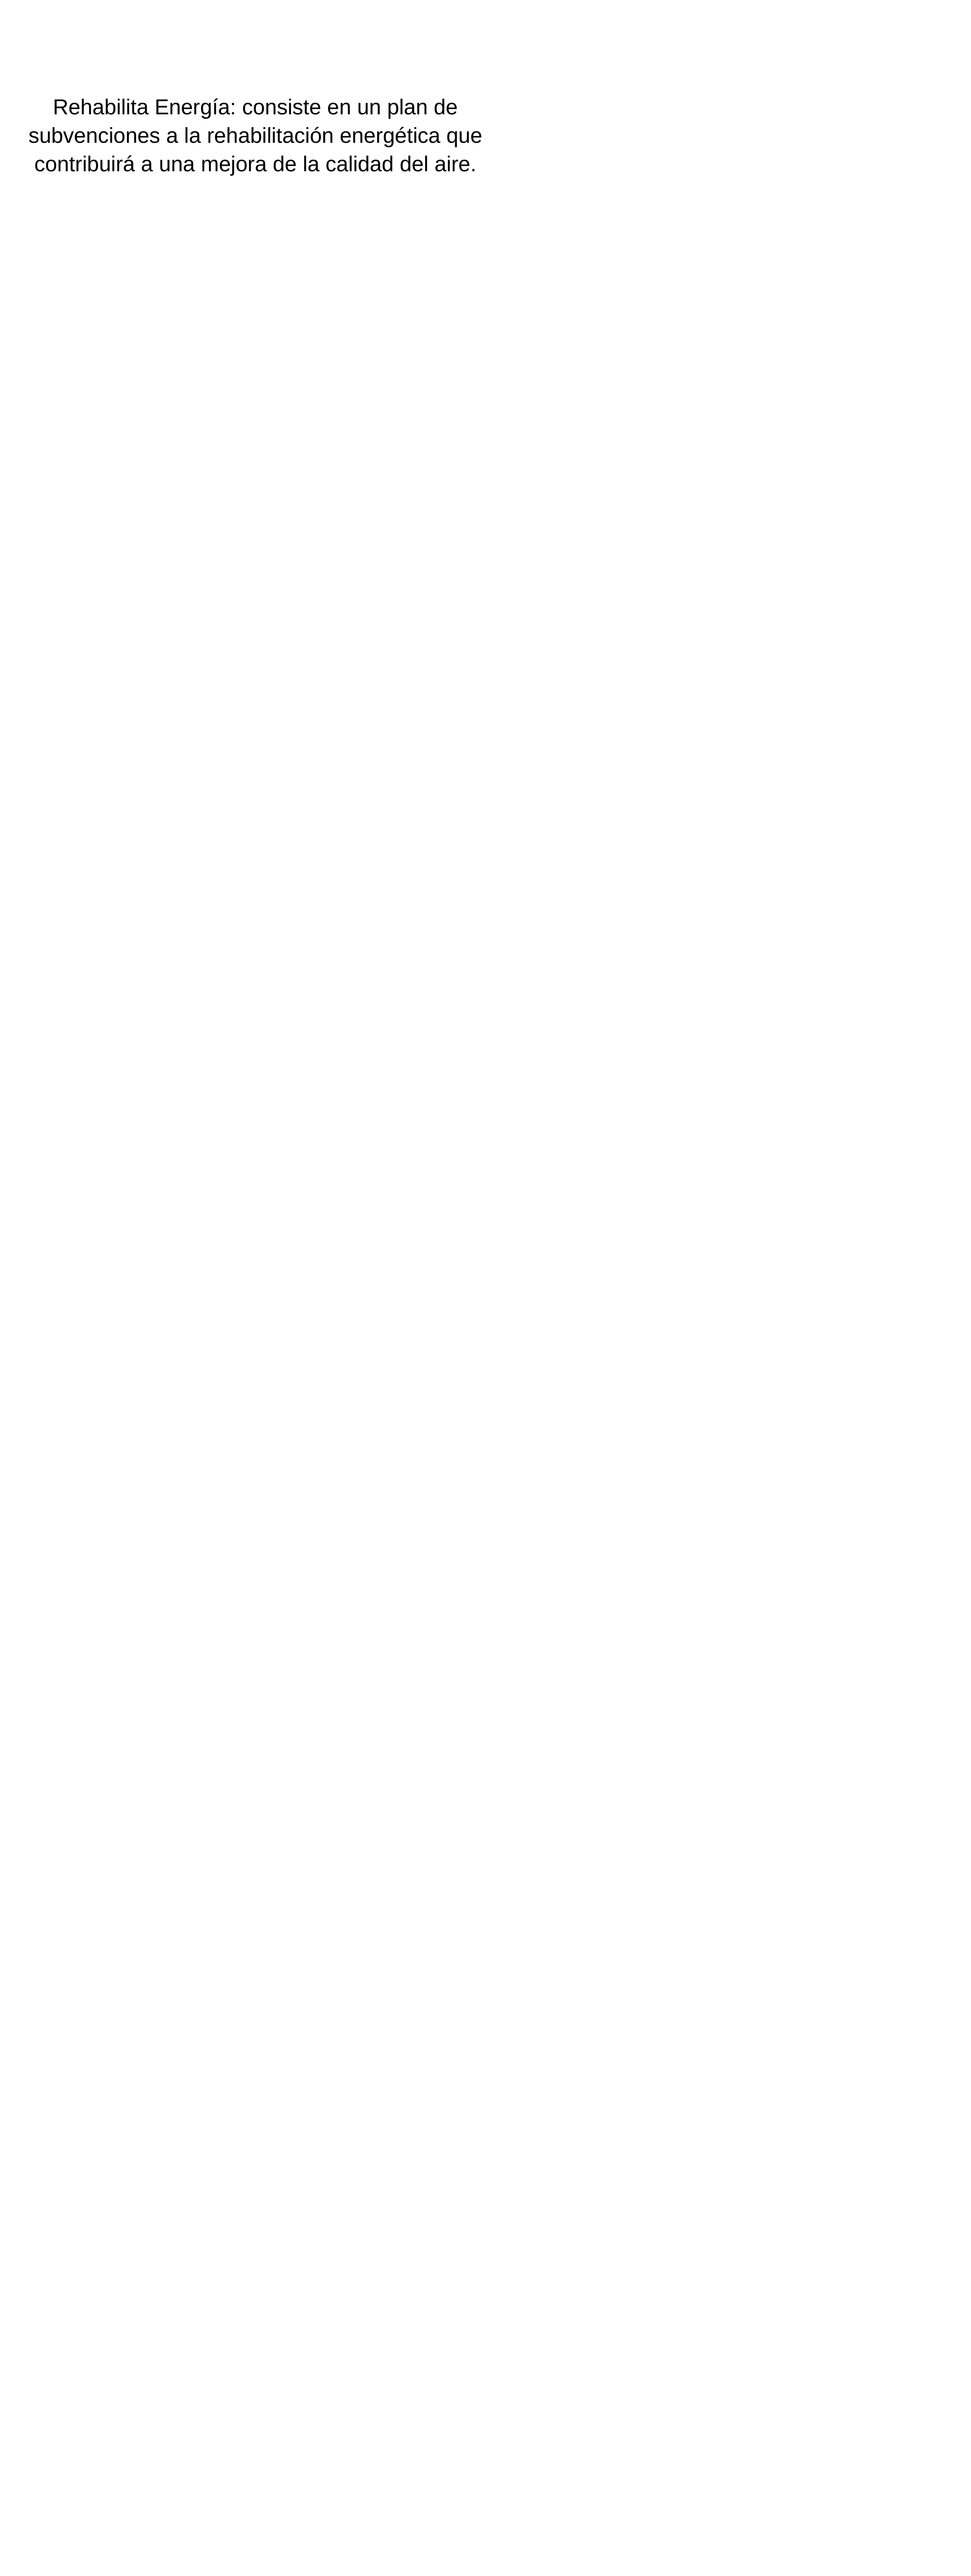

Rehabilita Energía: consiste en un plan de subvenciones a la rehabilitación energética que contribuirá a una mejora de la calidad del aire.